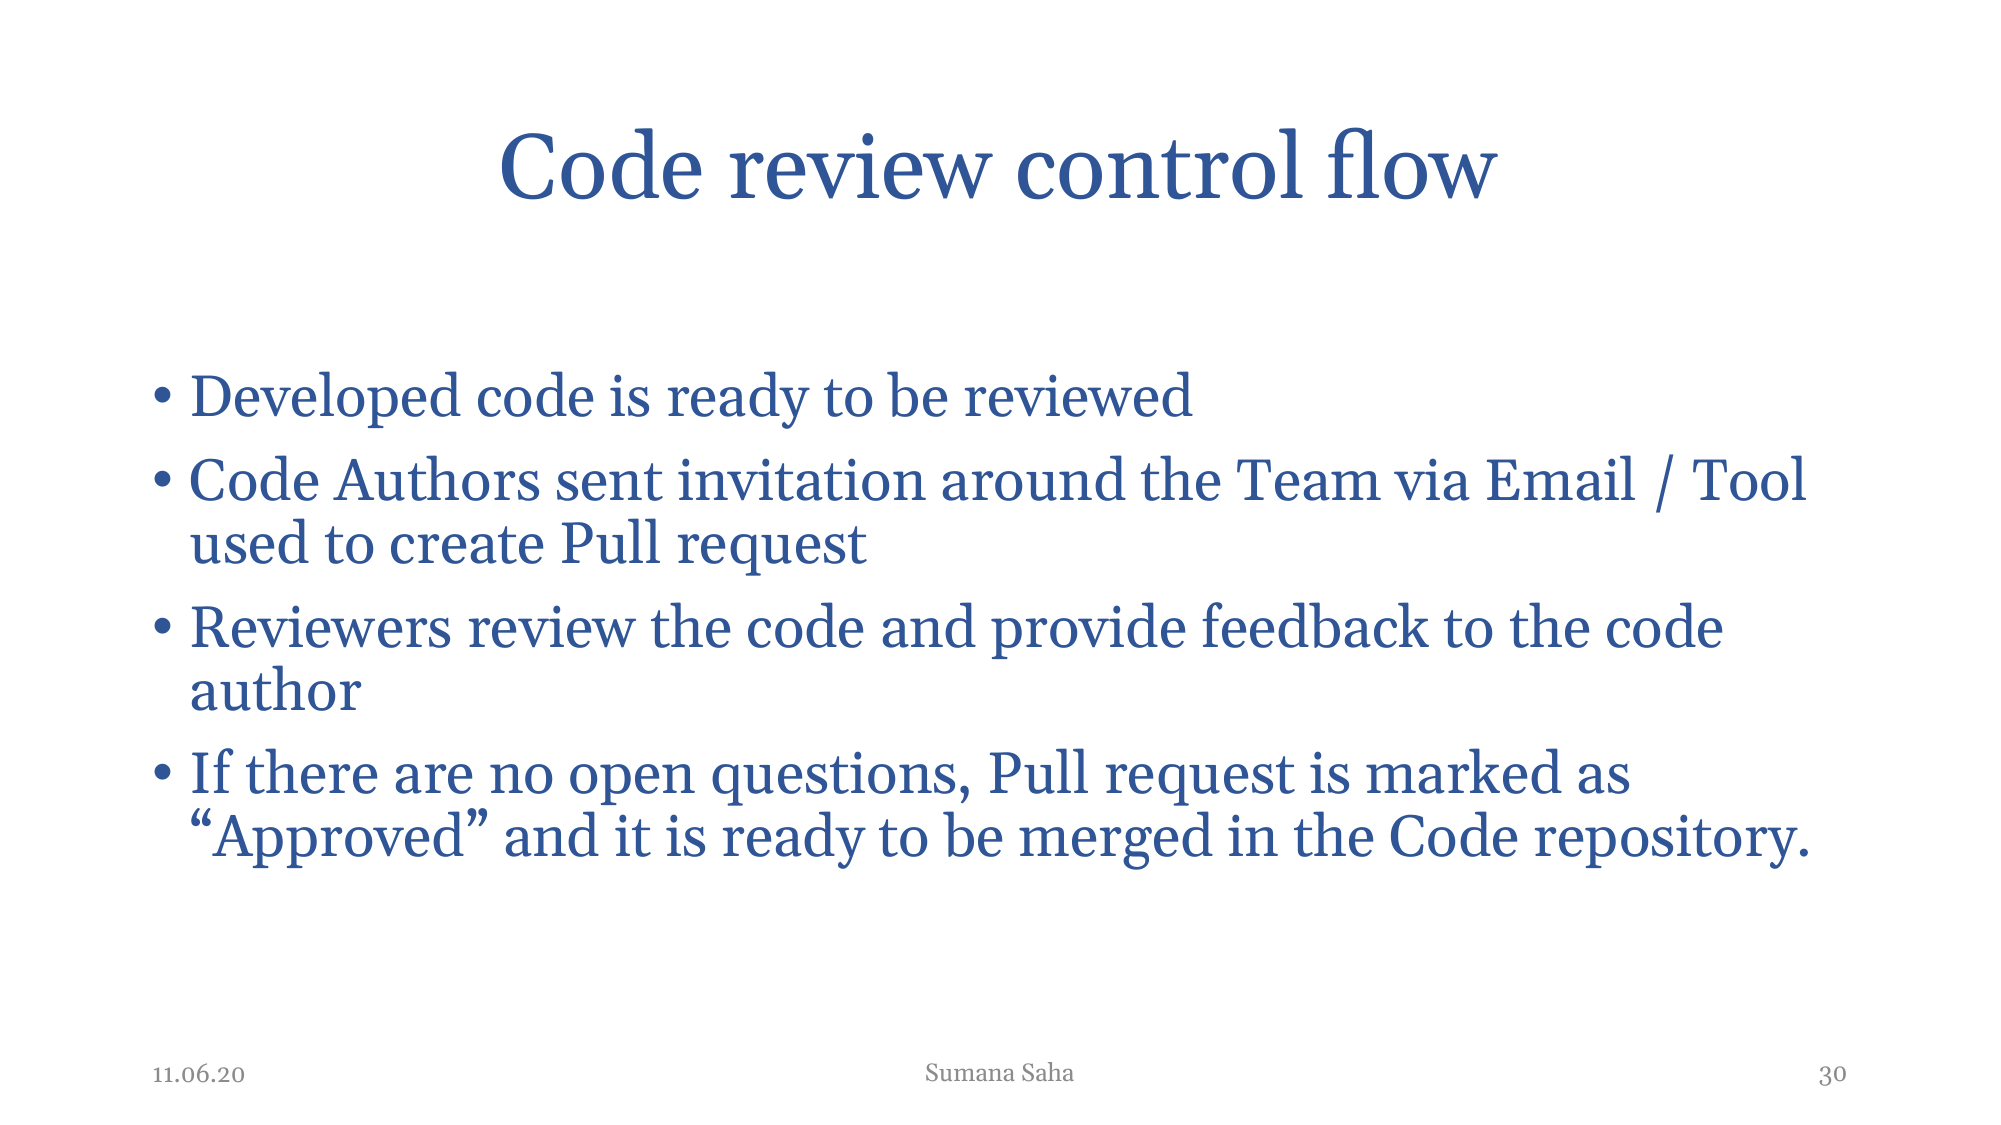

# Code review control flow
Developed code is ready to be reviewed
Code Authors sent invitation around the Team via Email / Tool used to create Pull request
Reviewers review the code and provide feedback to the code author
If there are no open questions, Pull request is marked as “Approved” and it is ready to be merged in the Code repository.
11.06.20
Sumana Saha
30